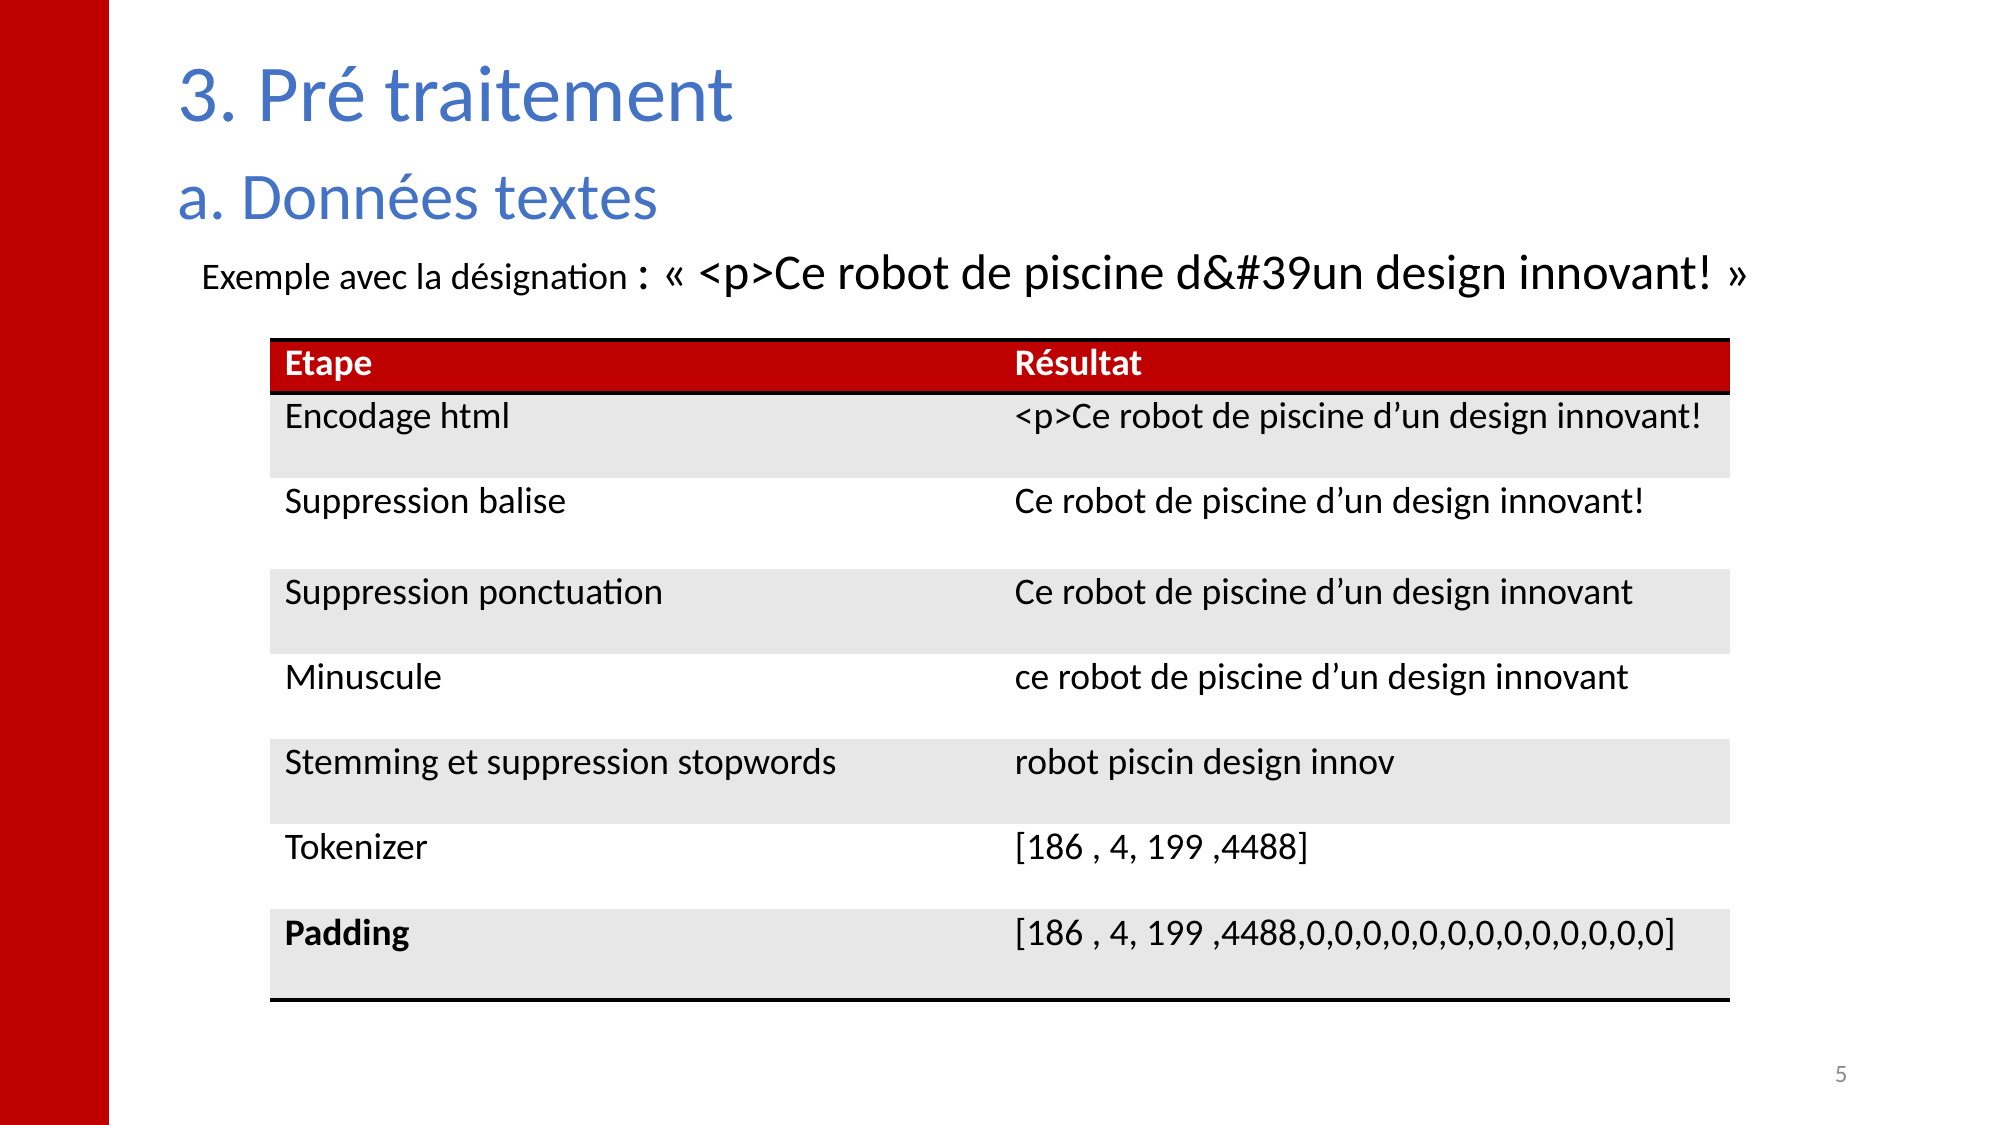

# 3. Pré traitement
a. Données textes
Exemple avec la désignation : « <p>Ce robot de piscine d&#39un design innovant! »
| Etape | Résultat |
| --- | --- |
| Encodage html | <p>Ce robot de piscine d’un design innovant! |
| Suppression balise | Ce robot de piscine d’un design innovant! |
| Suppression ponctuation | Ce robot de piscine d’un design innovant |
| Minuscule | ce robot de piscine d’un design innovant |
| Stemming et suppression stopwords | robot piscin design innov |
| Tokenizer | [186 , 4, 199 ,4488] |
| Padding | [186 , 4, 199 ,4488,0,0,0,0,0,0,0,0,0,0,0,0,0] |
5